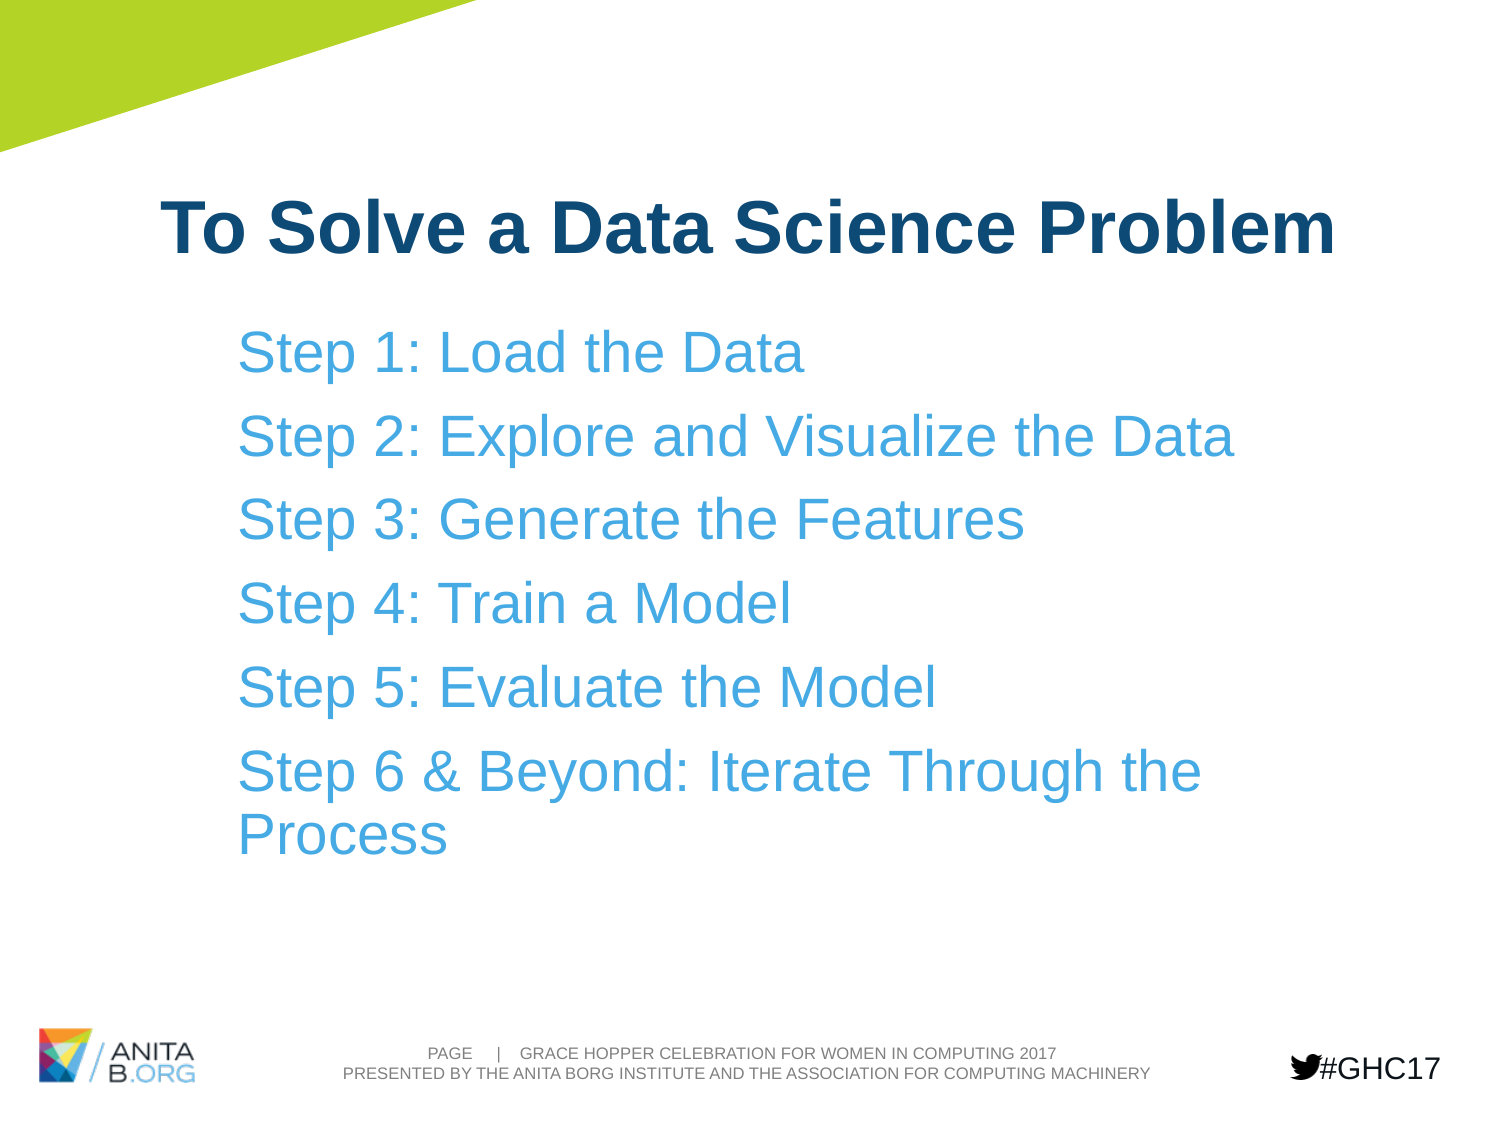

# To Solve a Data Science Problem
Step 1: Load the Data
Step 2: Explore and Visualize the Data
Step 3: Generate the Features
Step 4: Train a Model
Step 5: Evaluate the Model
Step 6 & Beyond: Iterate Through the Process